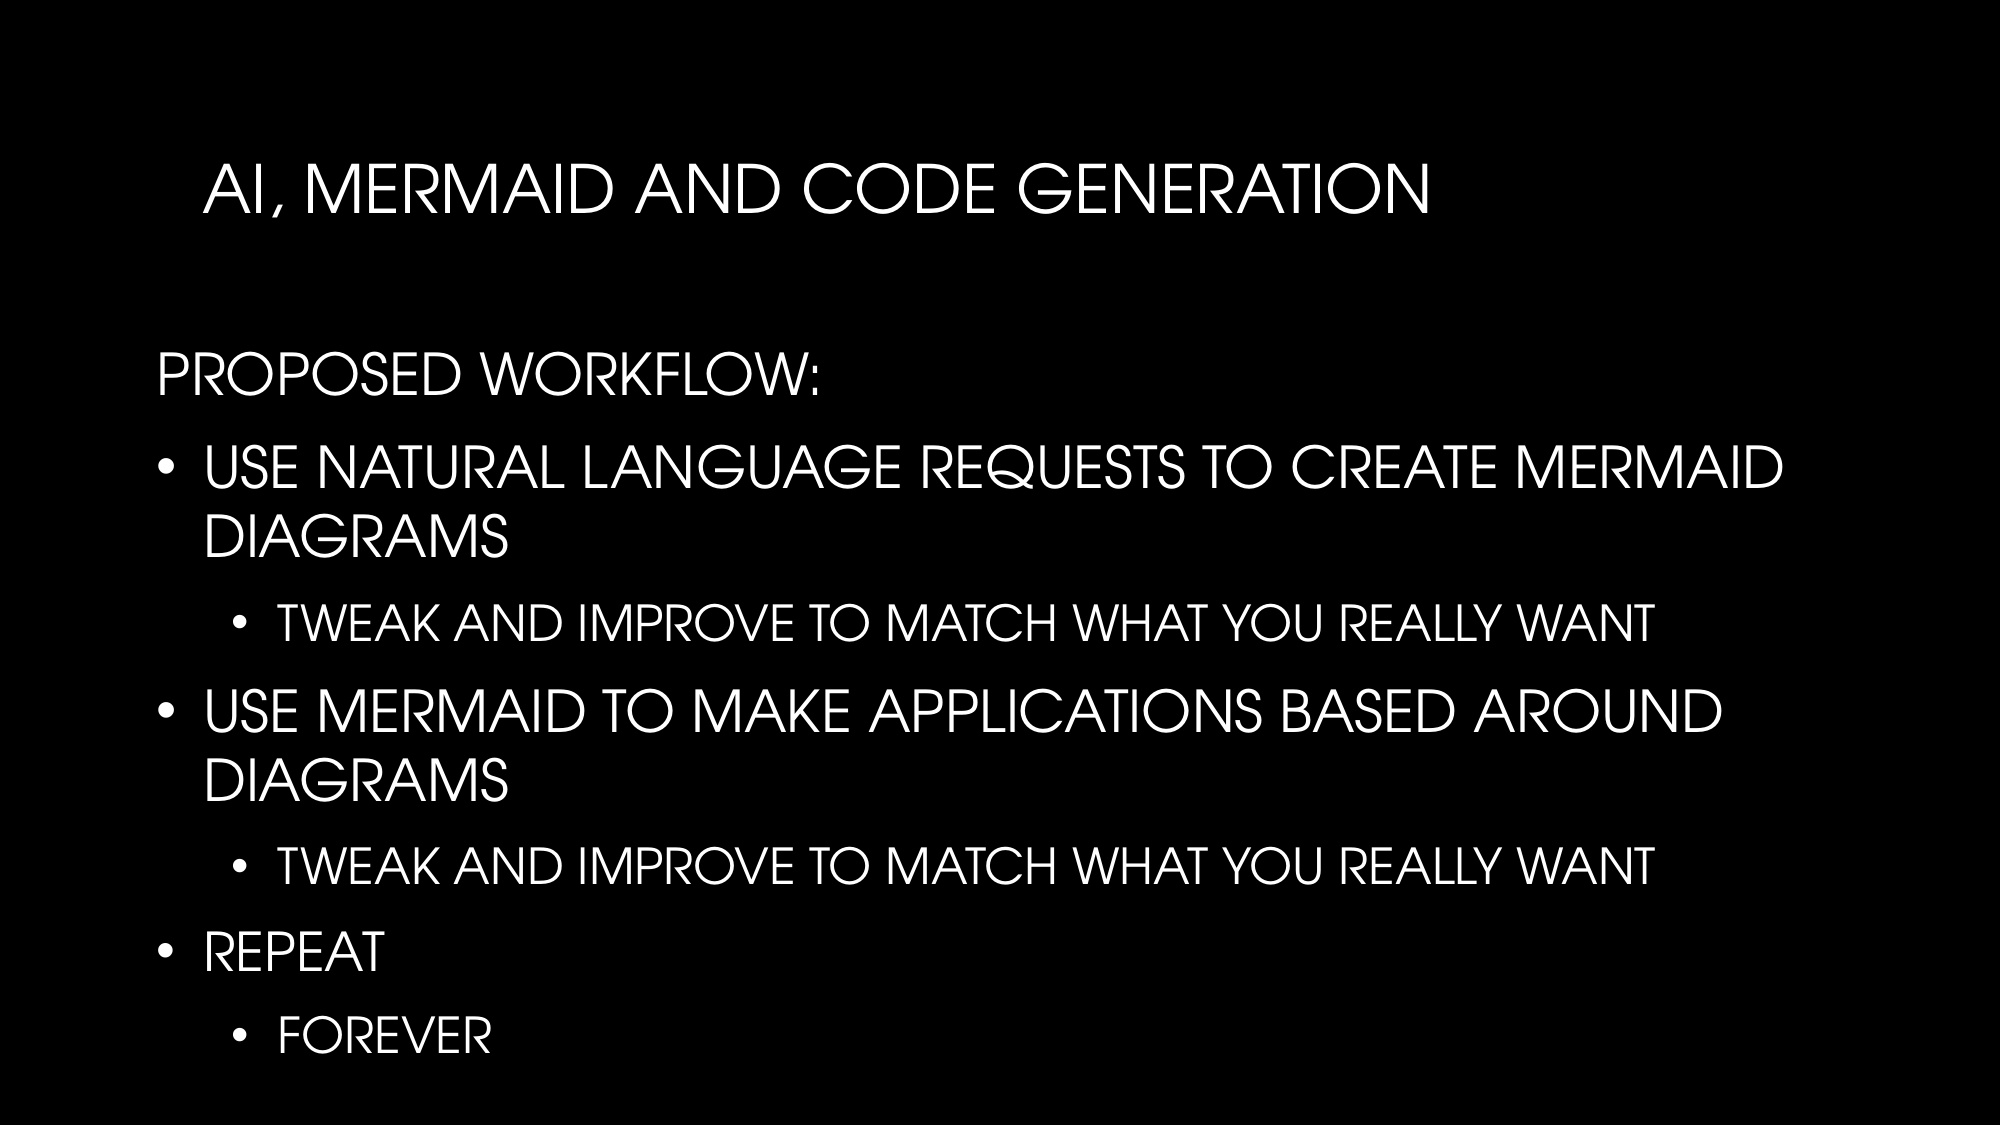

# AI, Mermaid and Code generation
Proposed Workflow:
Use natural language requests to create Mermaid diagrams
Tweak and improve to match what you really want
Use Mermaid to make applications based around diagrams
Tweak and improve to match what you really want
Repeat
Forever